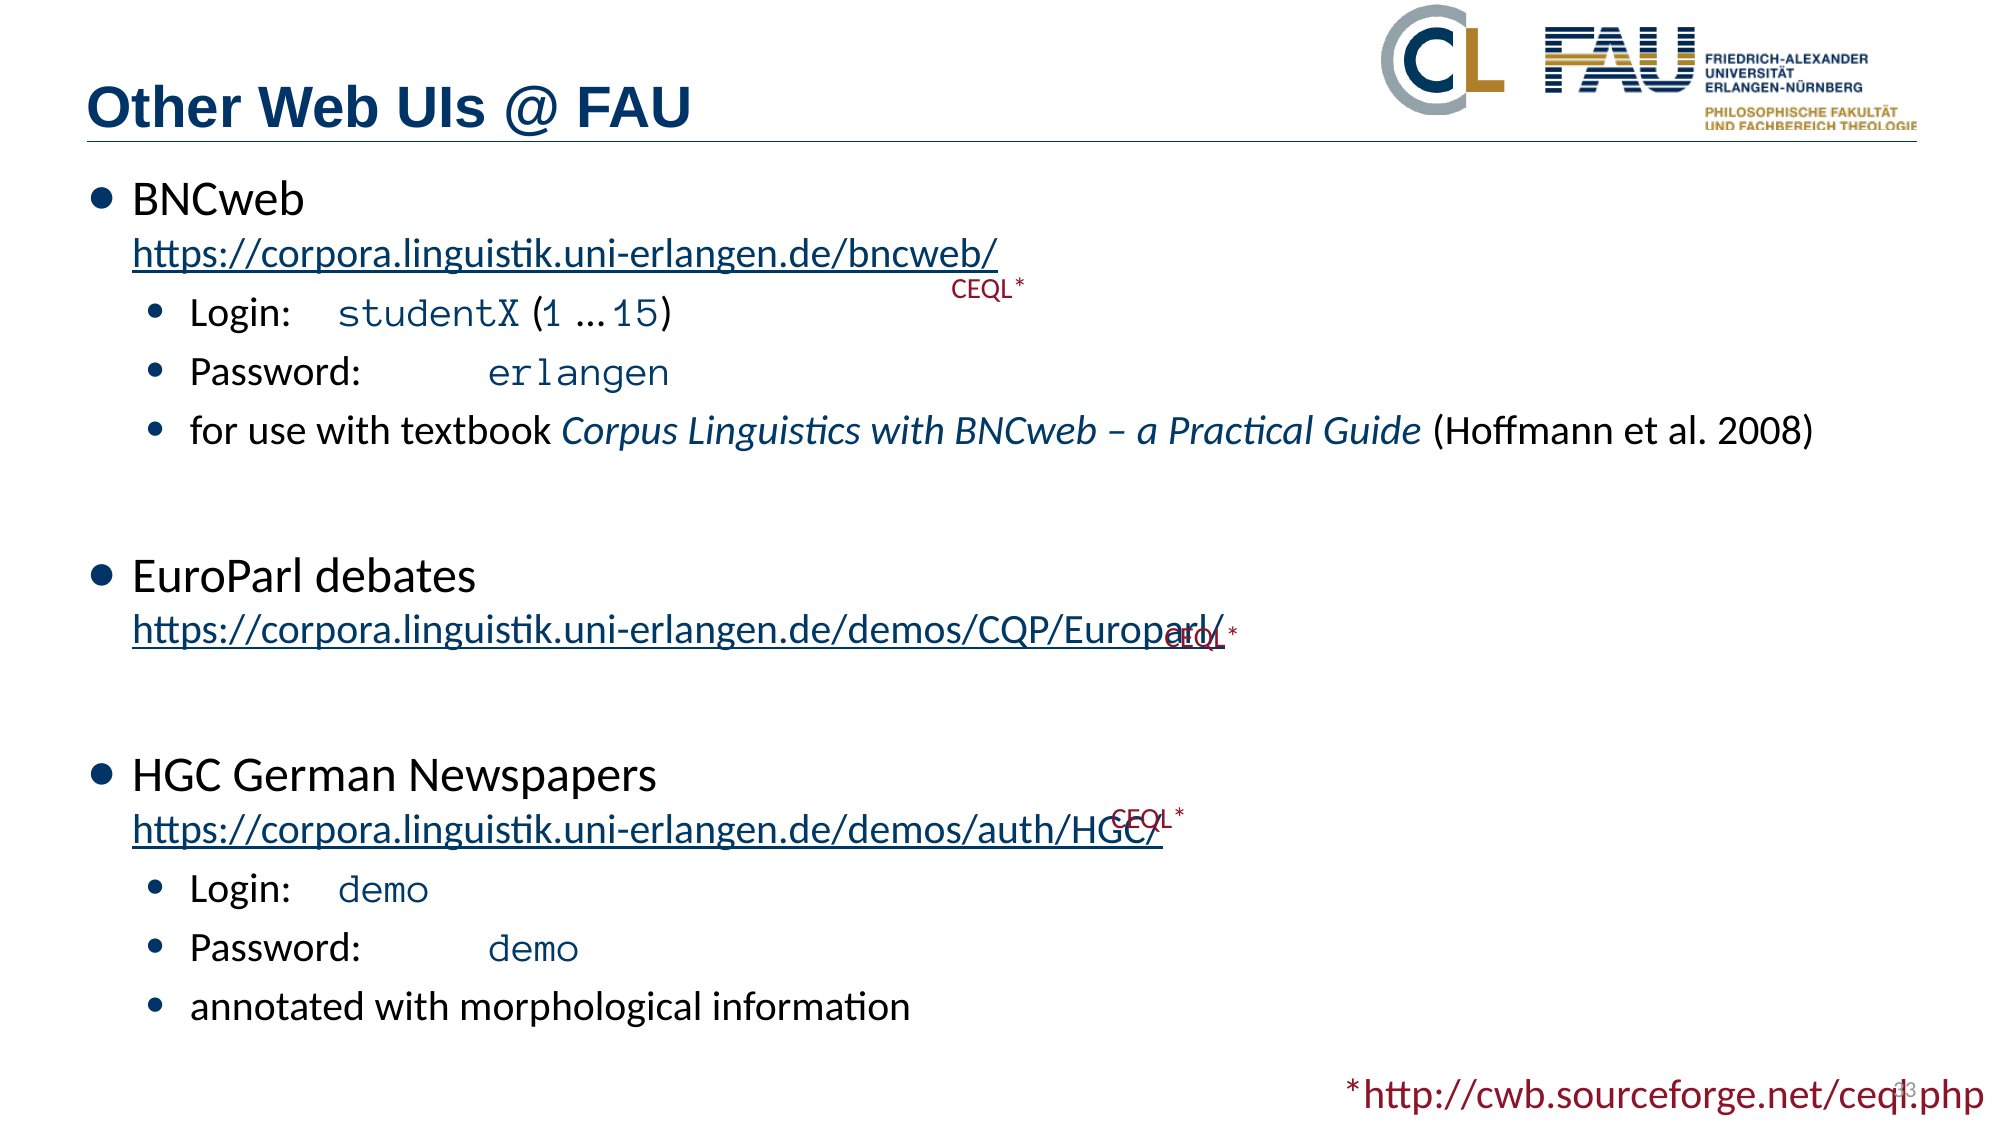

# Other Web UIs @ FAU
BNCweb
https://corpora.linguistik.uni-erlangen.de/bncweb/
Login: 	studentX (1 … 15)
Password:	erlangen
for use with textbook Corpus Linguistics with BNCweb – a Practical Guide (Hoffmann et al. 2008)

EuroParl debates
https://corpora.linguistik.uni-erlangen.de/demos/CQP/Europarl/

HGC German Newspapers
https://corpora.linguistik.uni-erlangen.de/demos/auth/HGC/
Login: 	demo
Password:	demo
annotated with morphological information
CEQL*
CEQL*
CEQL*
33
*http://cwb.sourceforge.net/ceql.php